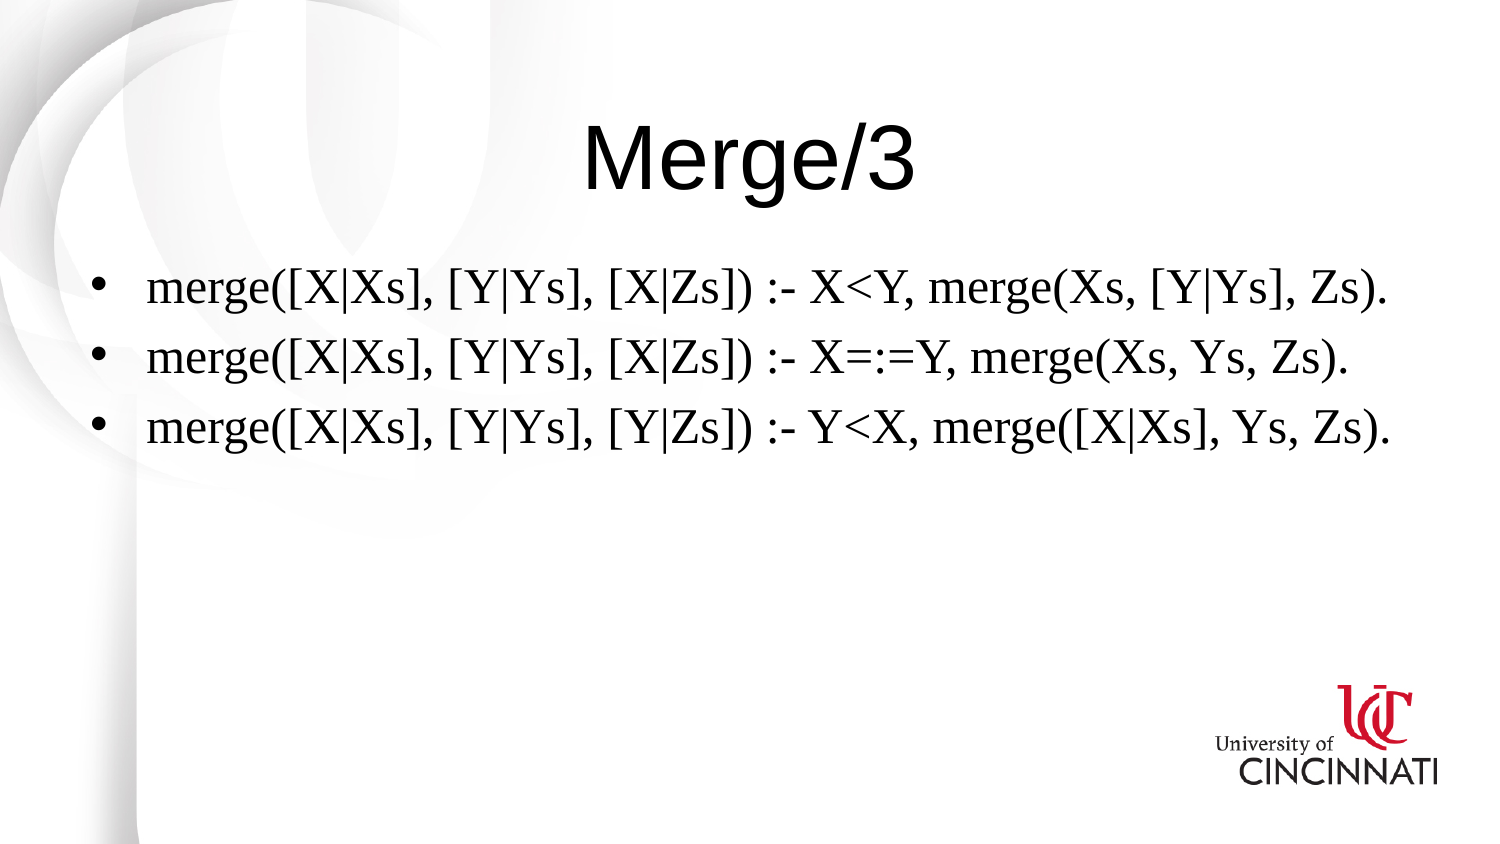

# Merge/3
merge([X|Xs], [Y|Ys], [X|Zs]) :- X<Y, merge(Xs, [Y|Ys], Zs).
merge([X|Xs], [Y|Ys], [X|Zs]) :- X=:=Y, merge(Xs, Ys, Zs).
merge([X|Xs], [Y|Ys], [Y|Zs]) :- Y<X, merge([X|Xs], Ys, Zs).